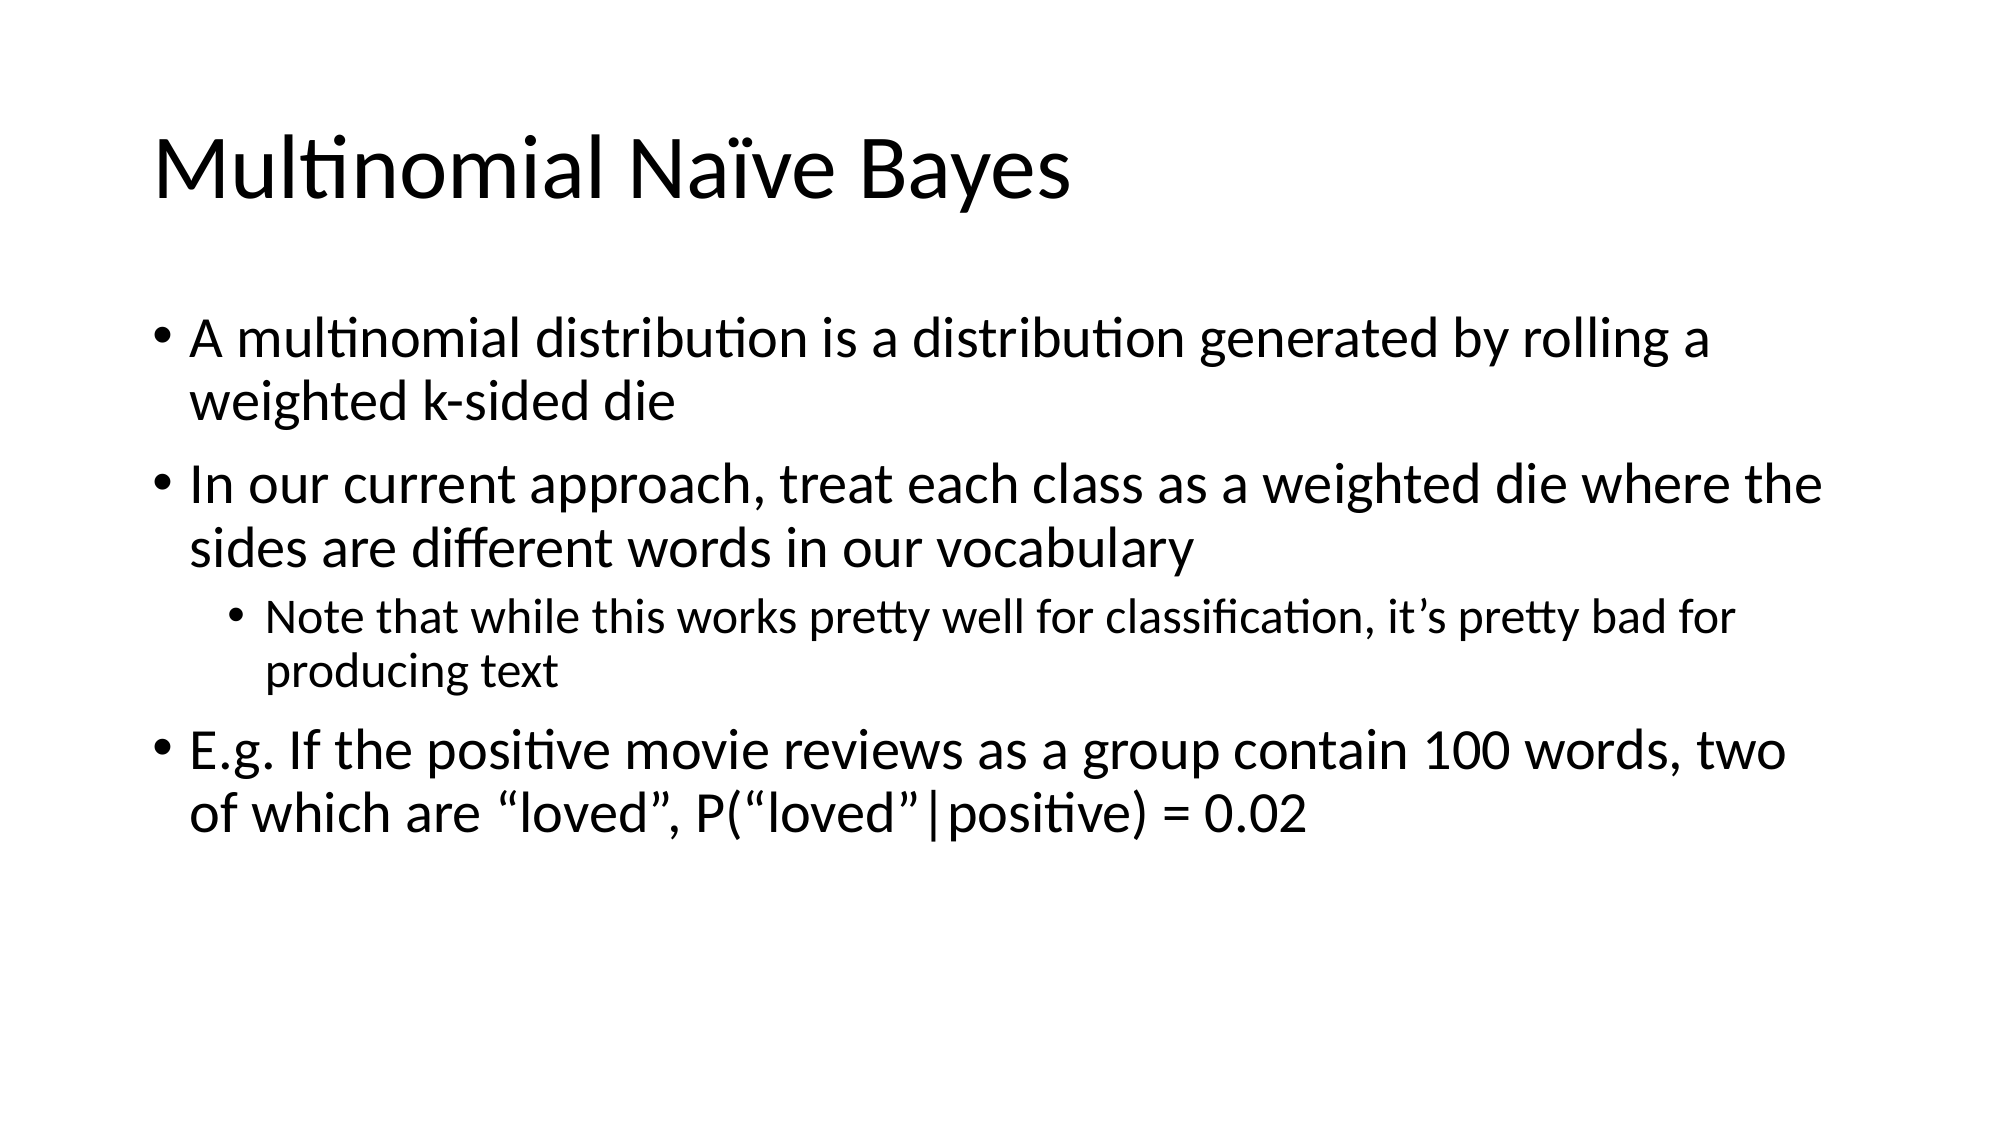

# Multinomial Naïve Bayes
A multinomial distribution is a distribution generated by rolling a weighted k-sided die
In our current approach, treat each class as a weighted die where the sides are different words in our vocabulary
Note that while this works pretty well for classification, it’s pretty bad for producing text
E.g. If the positive movie reviews as a group contain 100 words, two of which are “loved”, P(“loved”|positive) = 0.02